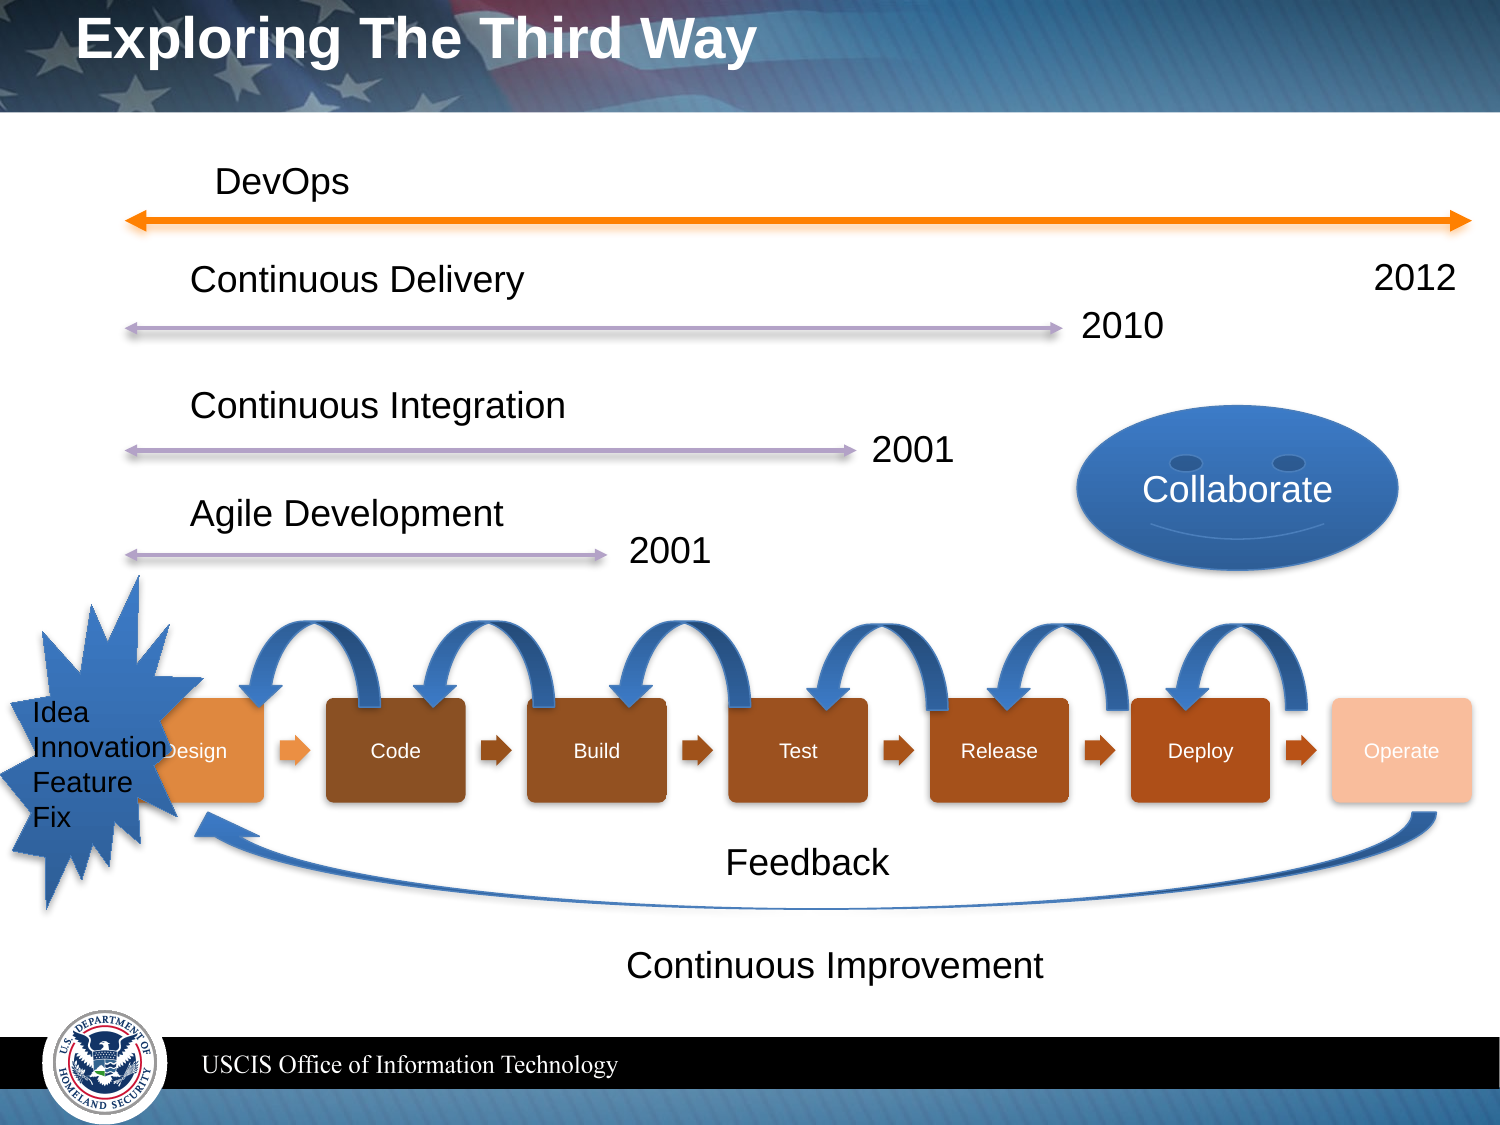

# Exploring The Third Way
DevOps

Continuous Delivery

Continuous Integration

Collaborate

Agile Development

Idea
Innovation
Feature
Fix

Feedback
Continuous Improvement
2012
2010
2001
2001

Design

Code

Build

Test

Release

Deploy

Operate

35